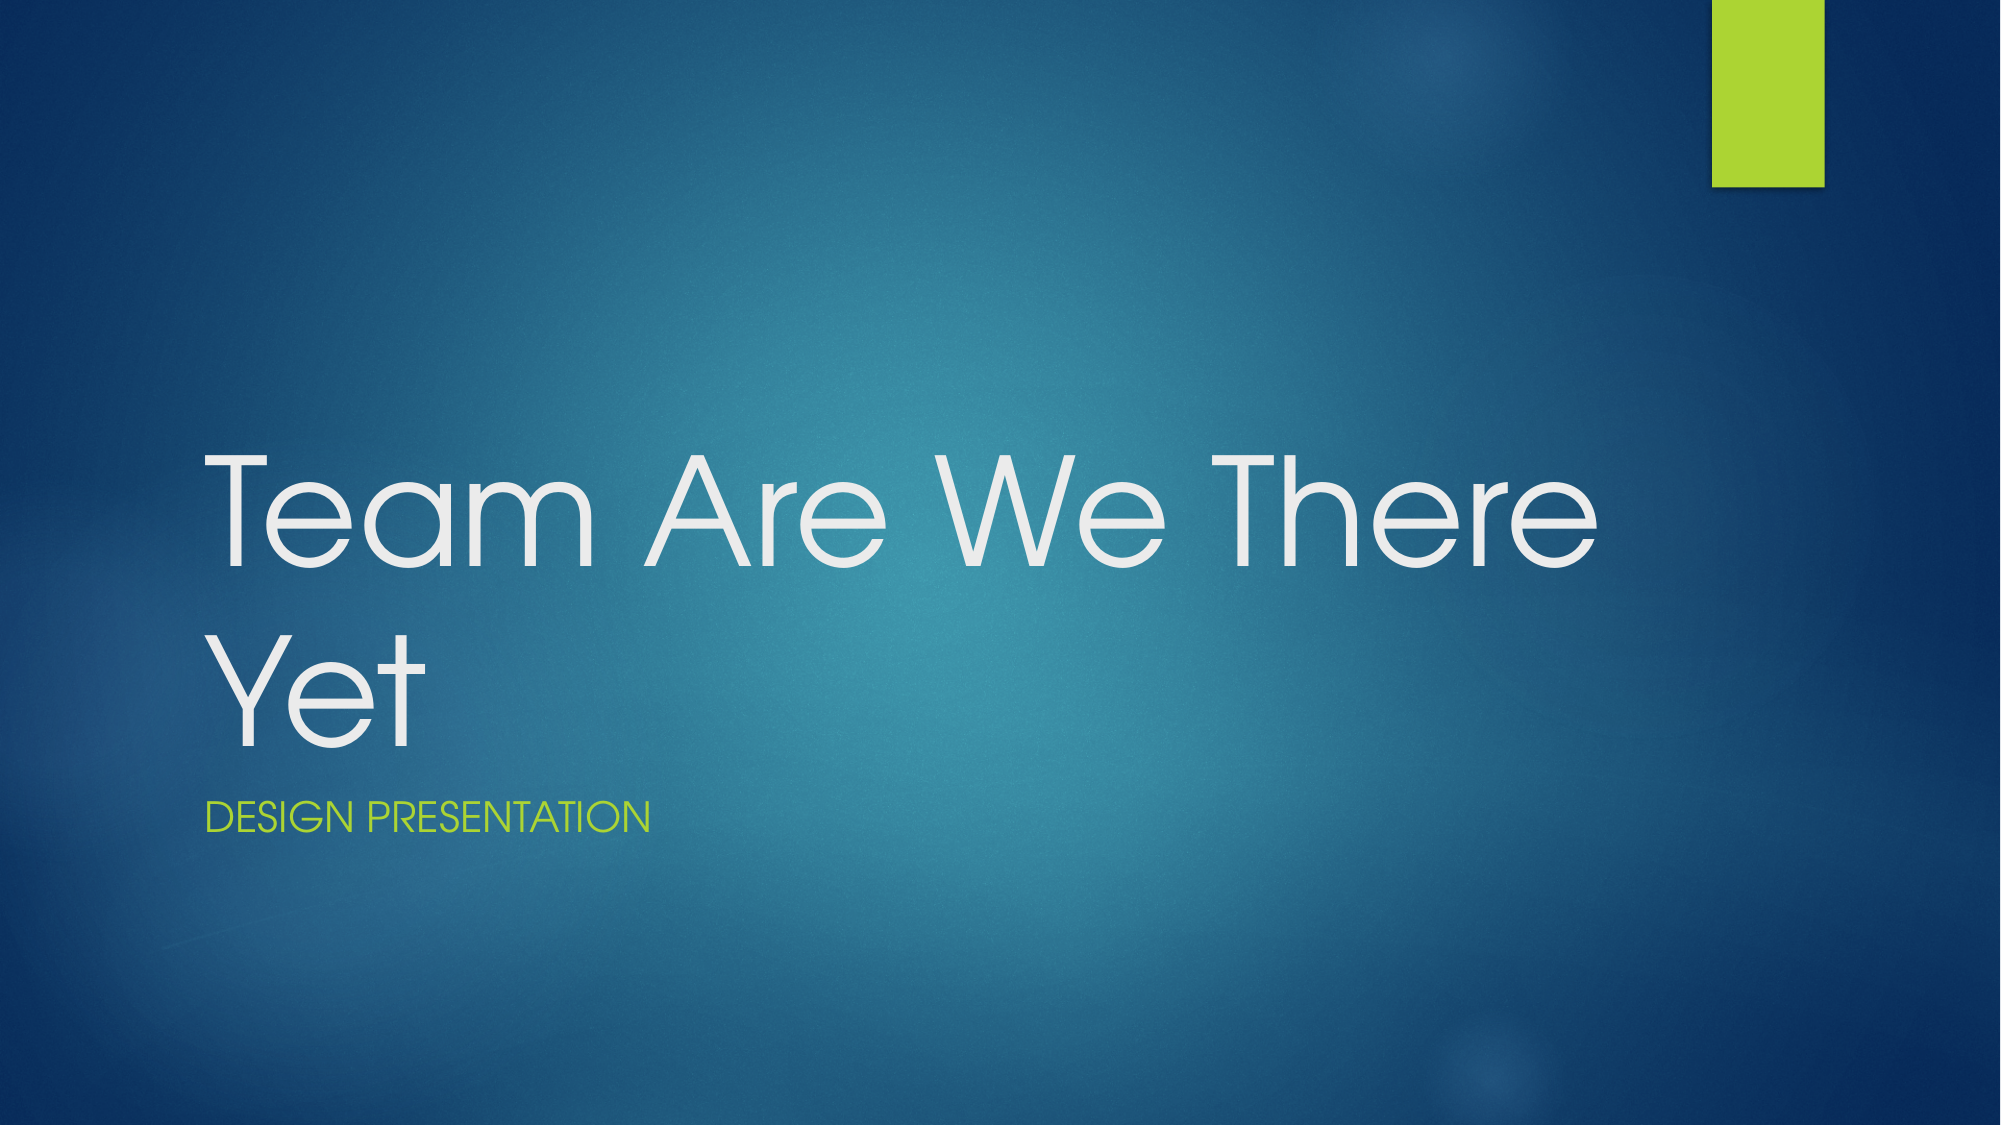

# Team Are We There Yet
Design Presentation